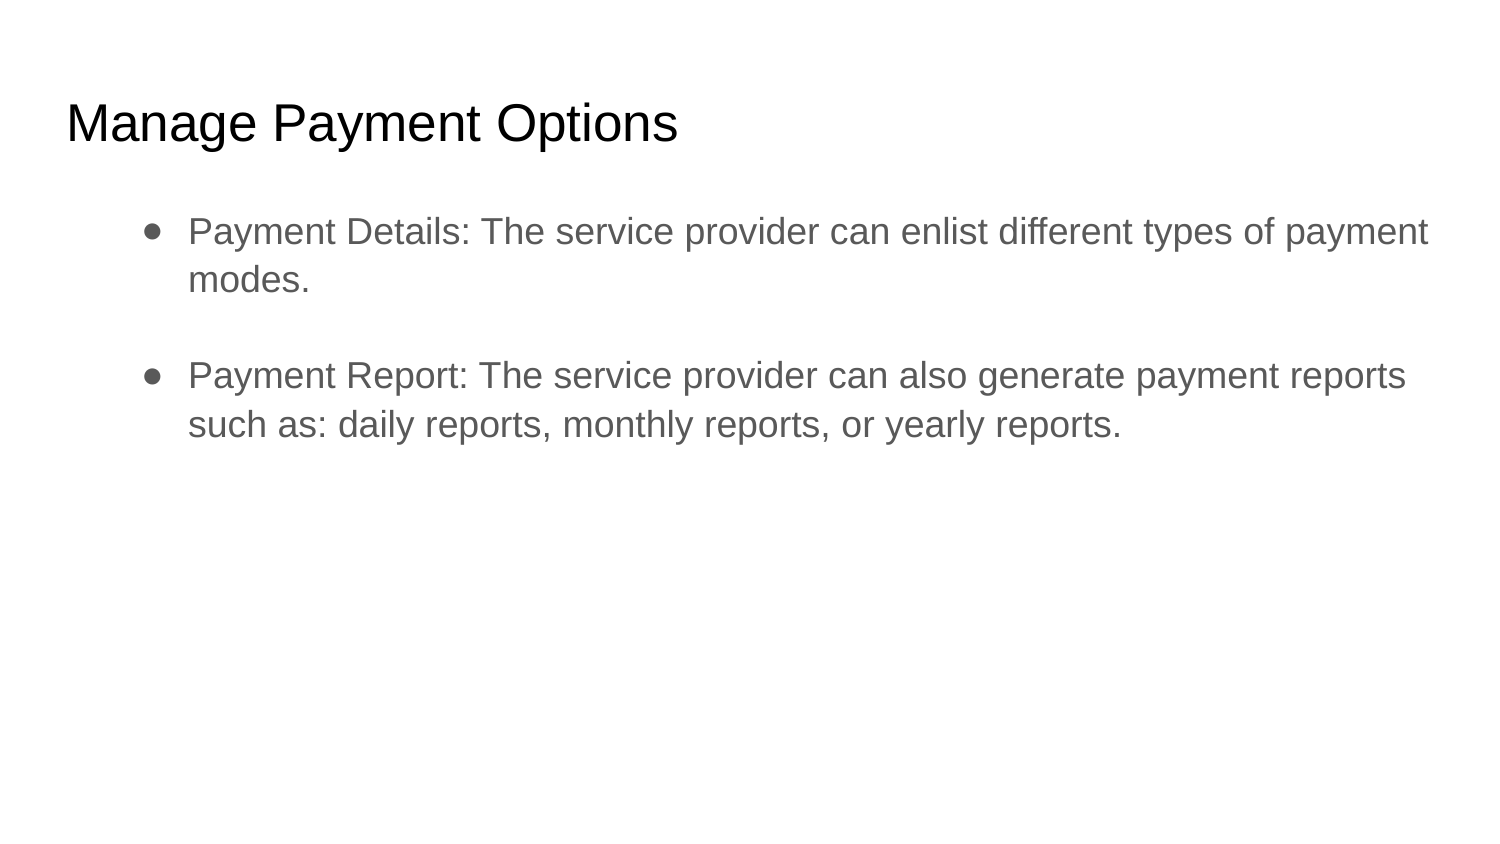

# Manage Payment Options
Payment Details: The service provider can enlist different types of payment modes.

Payment Report: The service provider can also generate payment reports such as: daily reports, monthly reports, or yearly reports.